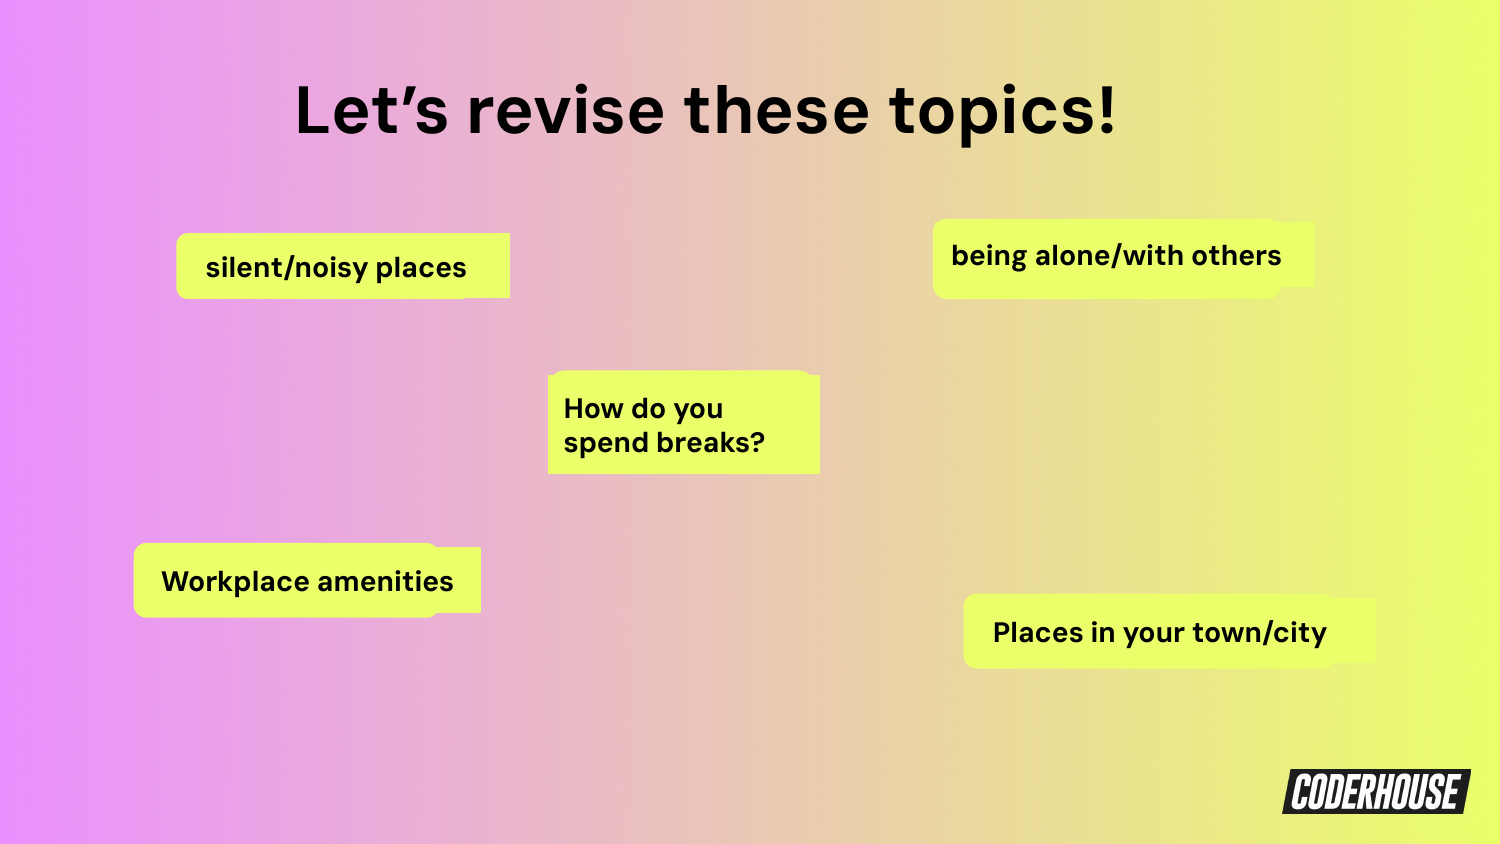

Let’s revise these topics!

being alone/with others

silent/noisy places

How do you spend breaks?

Workplace amenities

Places in your town/city